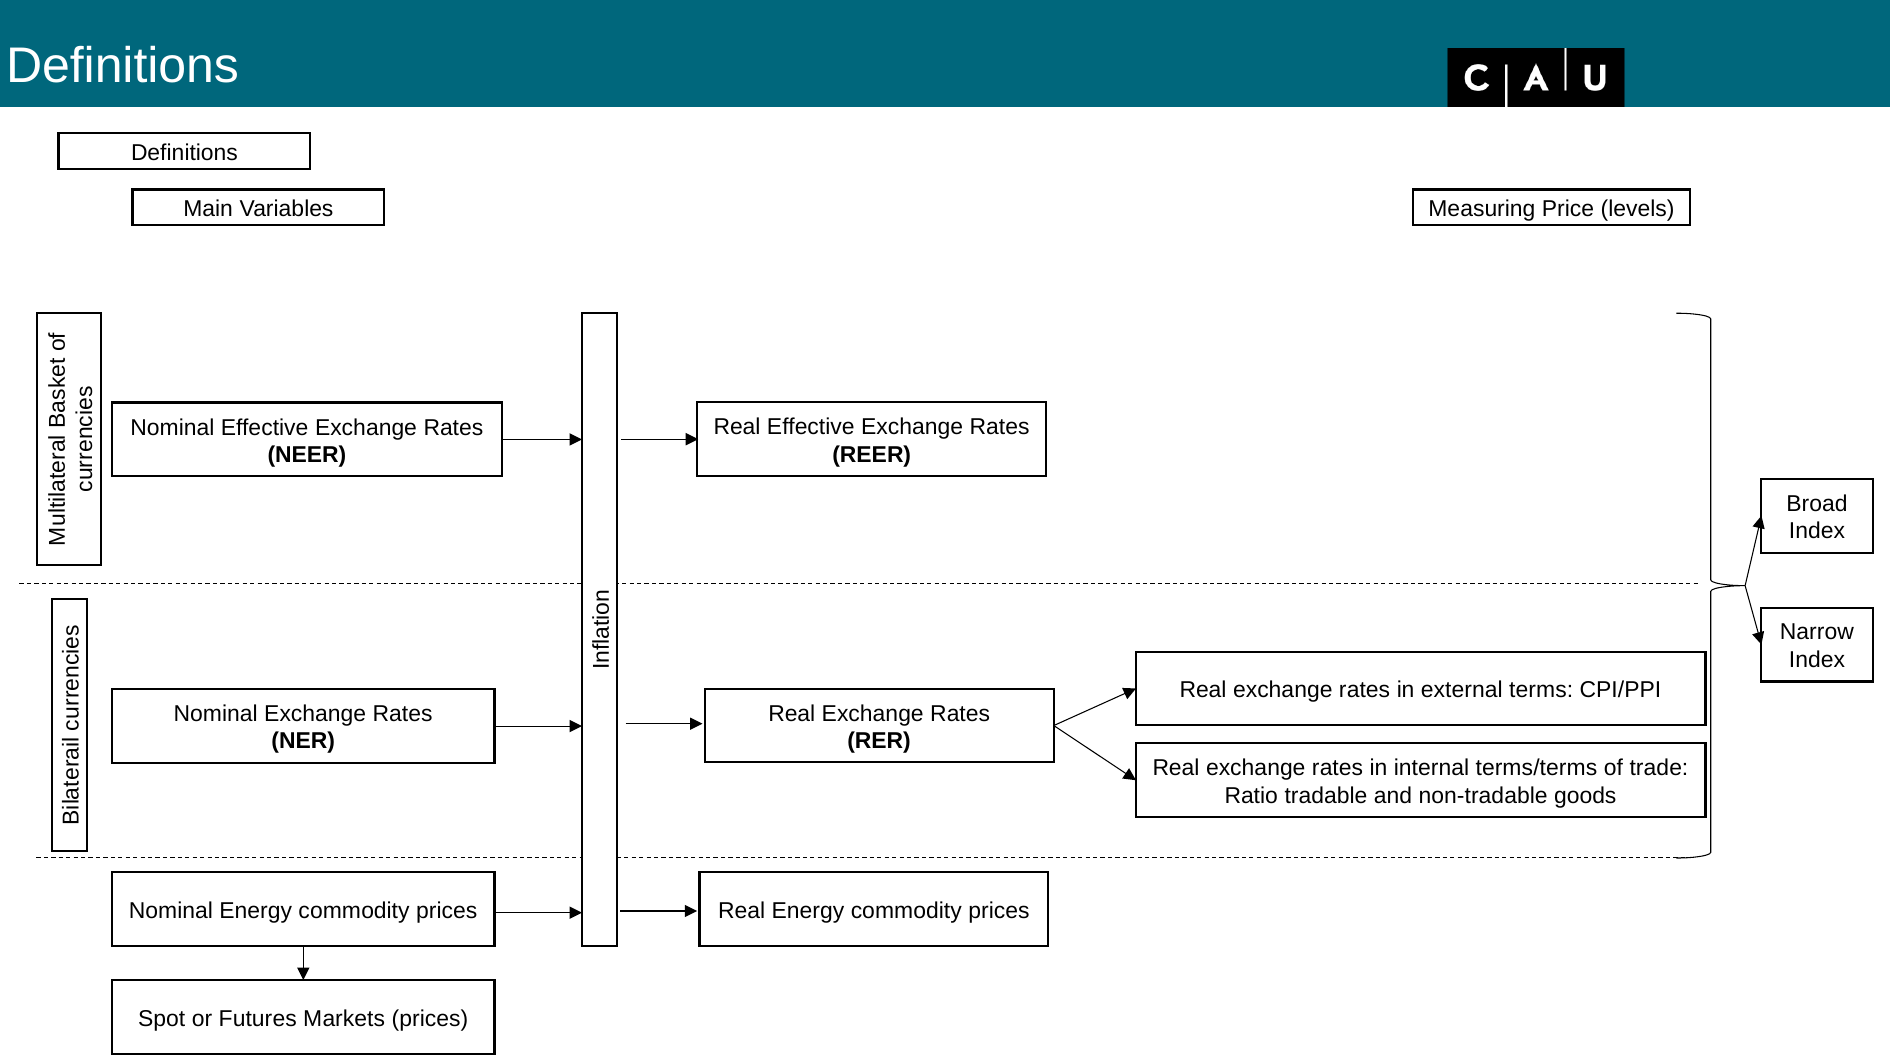

Definitions
Definitions
Main Variables
Measuring Price (levels)

Real Effective Exchange Rates (REER)
Nominal Effective Exchange Rates (NEER)
Multilateral Basket of currencies
Broad Index
Narrow Index
Inflation
Real exchange rates in external terms: CPI/PPI
Real Exchange Rates
(RER)
Nominal Exchange Rates
(NER)
Bilaterail currencies
Real exchange rates in internal terms/terms of trade: Ratio tradable and non-tradable goods
Nominal Energy commodity prices
Real Energy commodity prices
Spot or Futures Markets (prices)